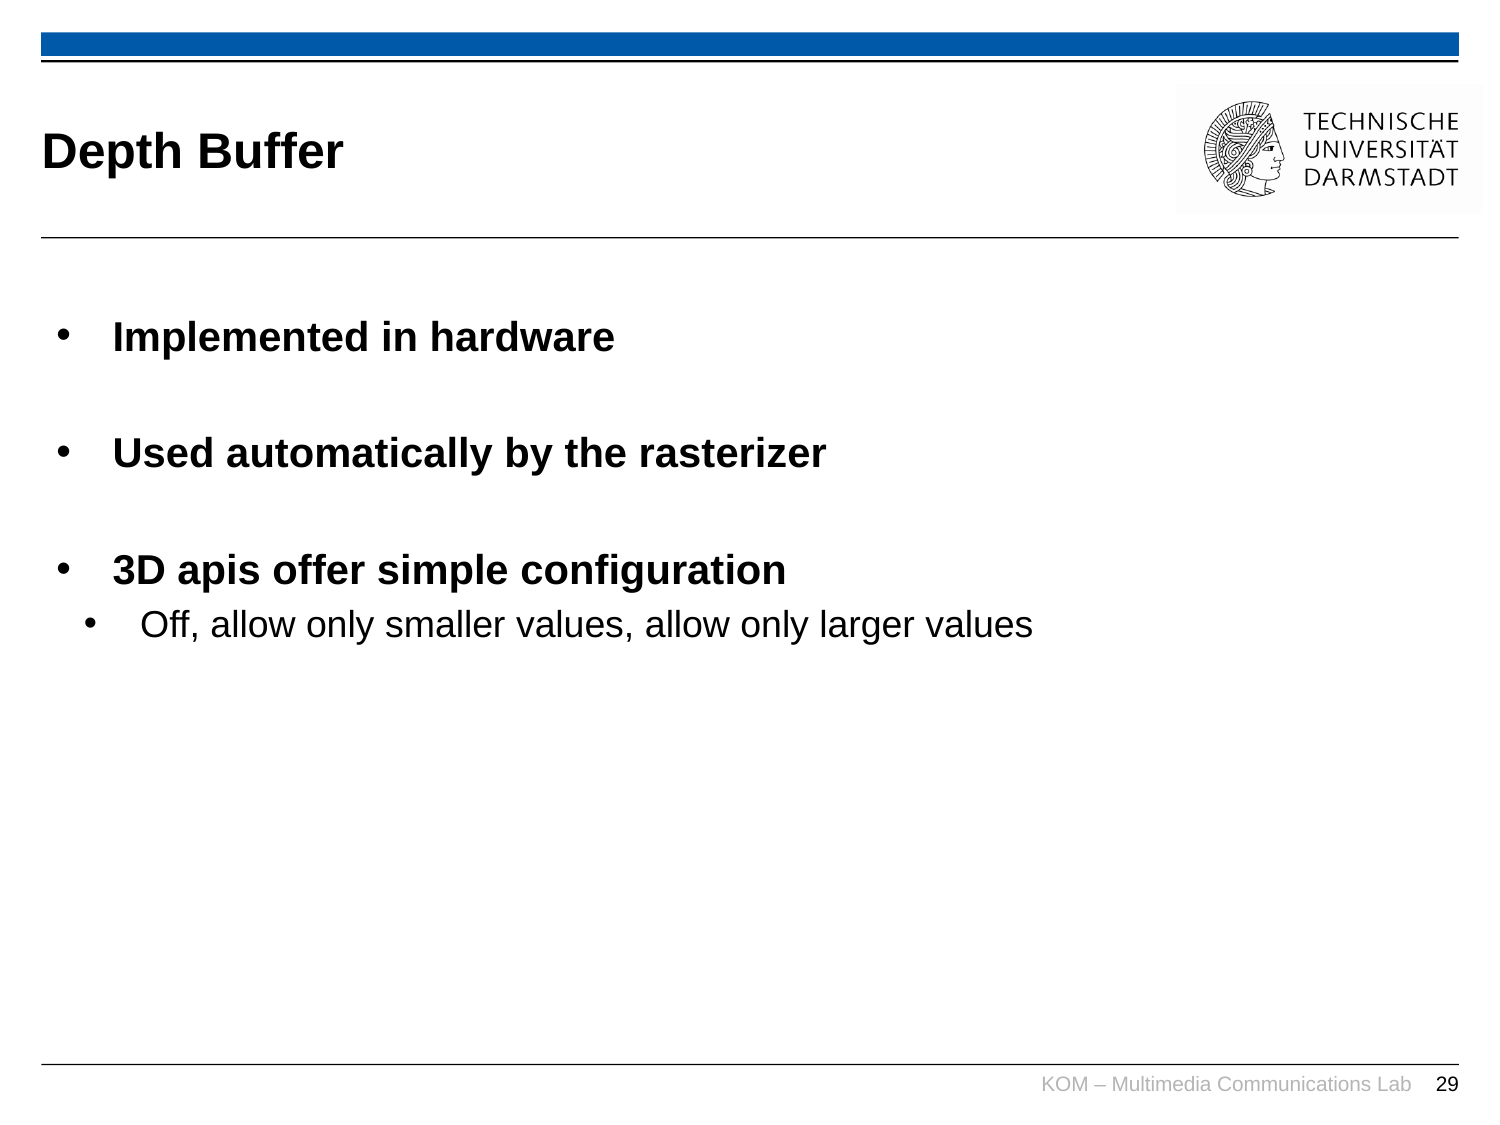

# Depth Buffer

Implemented in hardware

Used automatically by the rasterizer

3D apis offer simple configuration
Off, allow only smaller values, allow only larger values